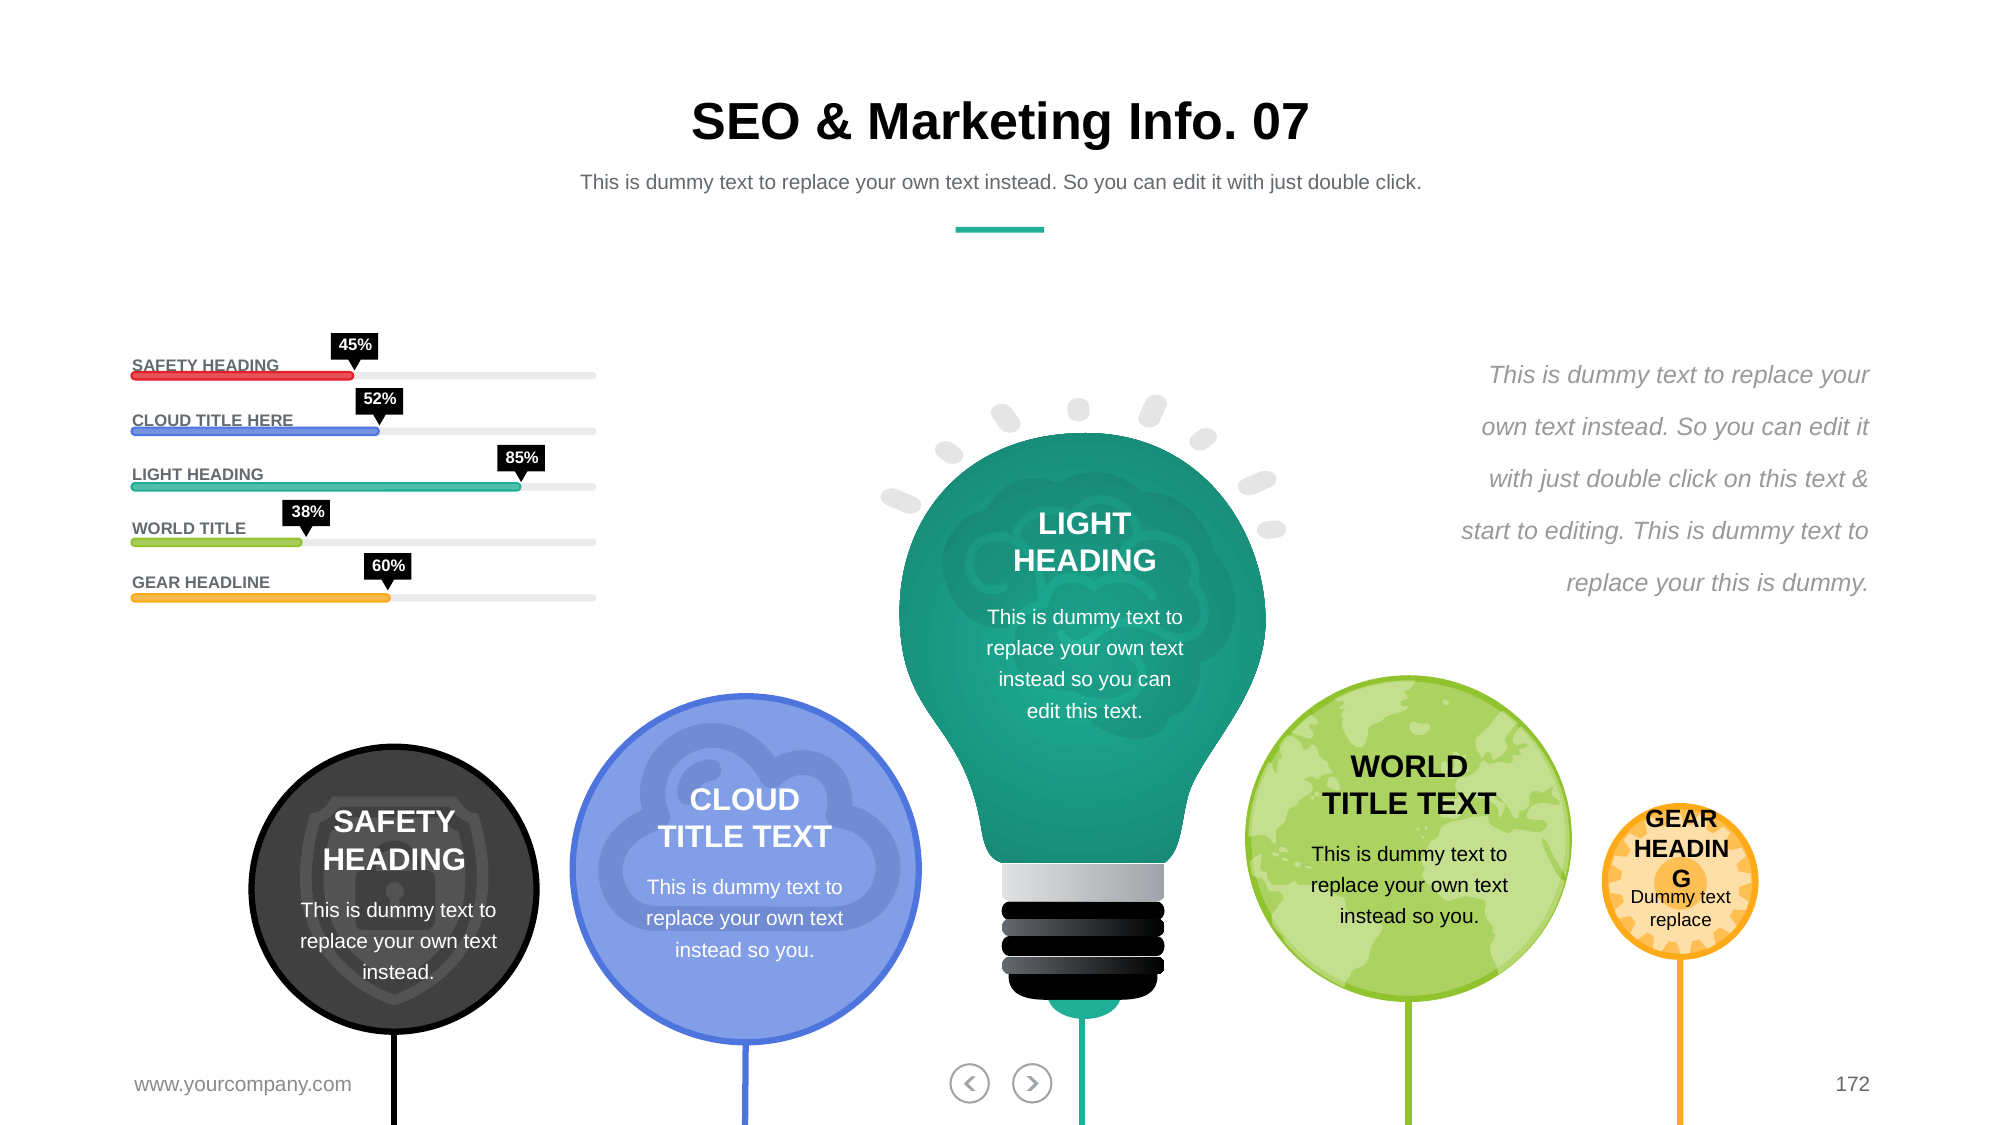

# SEO & Marketing Info. 07
This is dummy text to replace your own text instead. So you can edit it with just double click.
SAFETY HEADING
CLOUD TITLE HERE
LIGHT HEADING
WORLD TITLE
GEAR HEADLINE
45%
This is dummy text to replace your own text instead. So you can edit it with just double click on this text & start to editing. This is dummy text to replace your this is dummy.

52%

85%

38%
LIGHT HEADING

60%

This is dummy text to replace your own text instead so you can
edit this text.

WORLD TITLE TEXT

CLOUD TITLE TEXT
SAFETY HEADING

GEAR HEADING

This is dummy text to replace your own text instead so you.
This is dummy text to replace your own text instead so you.
Dummy text replace
This is dummy text to replace your own text instead.
www.yourcompany.com
172